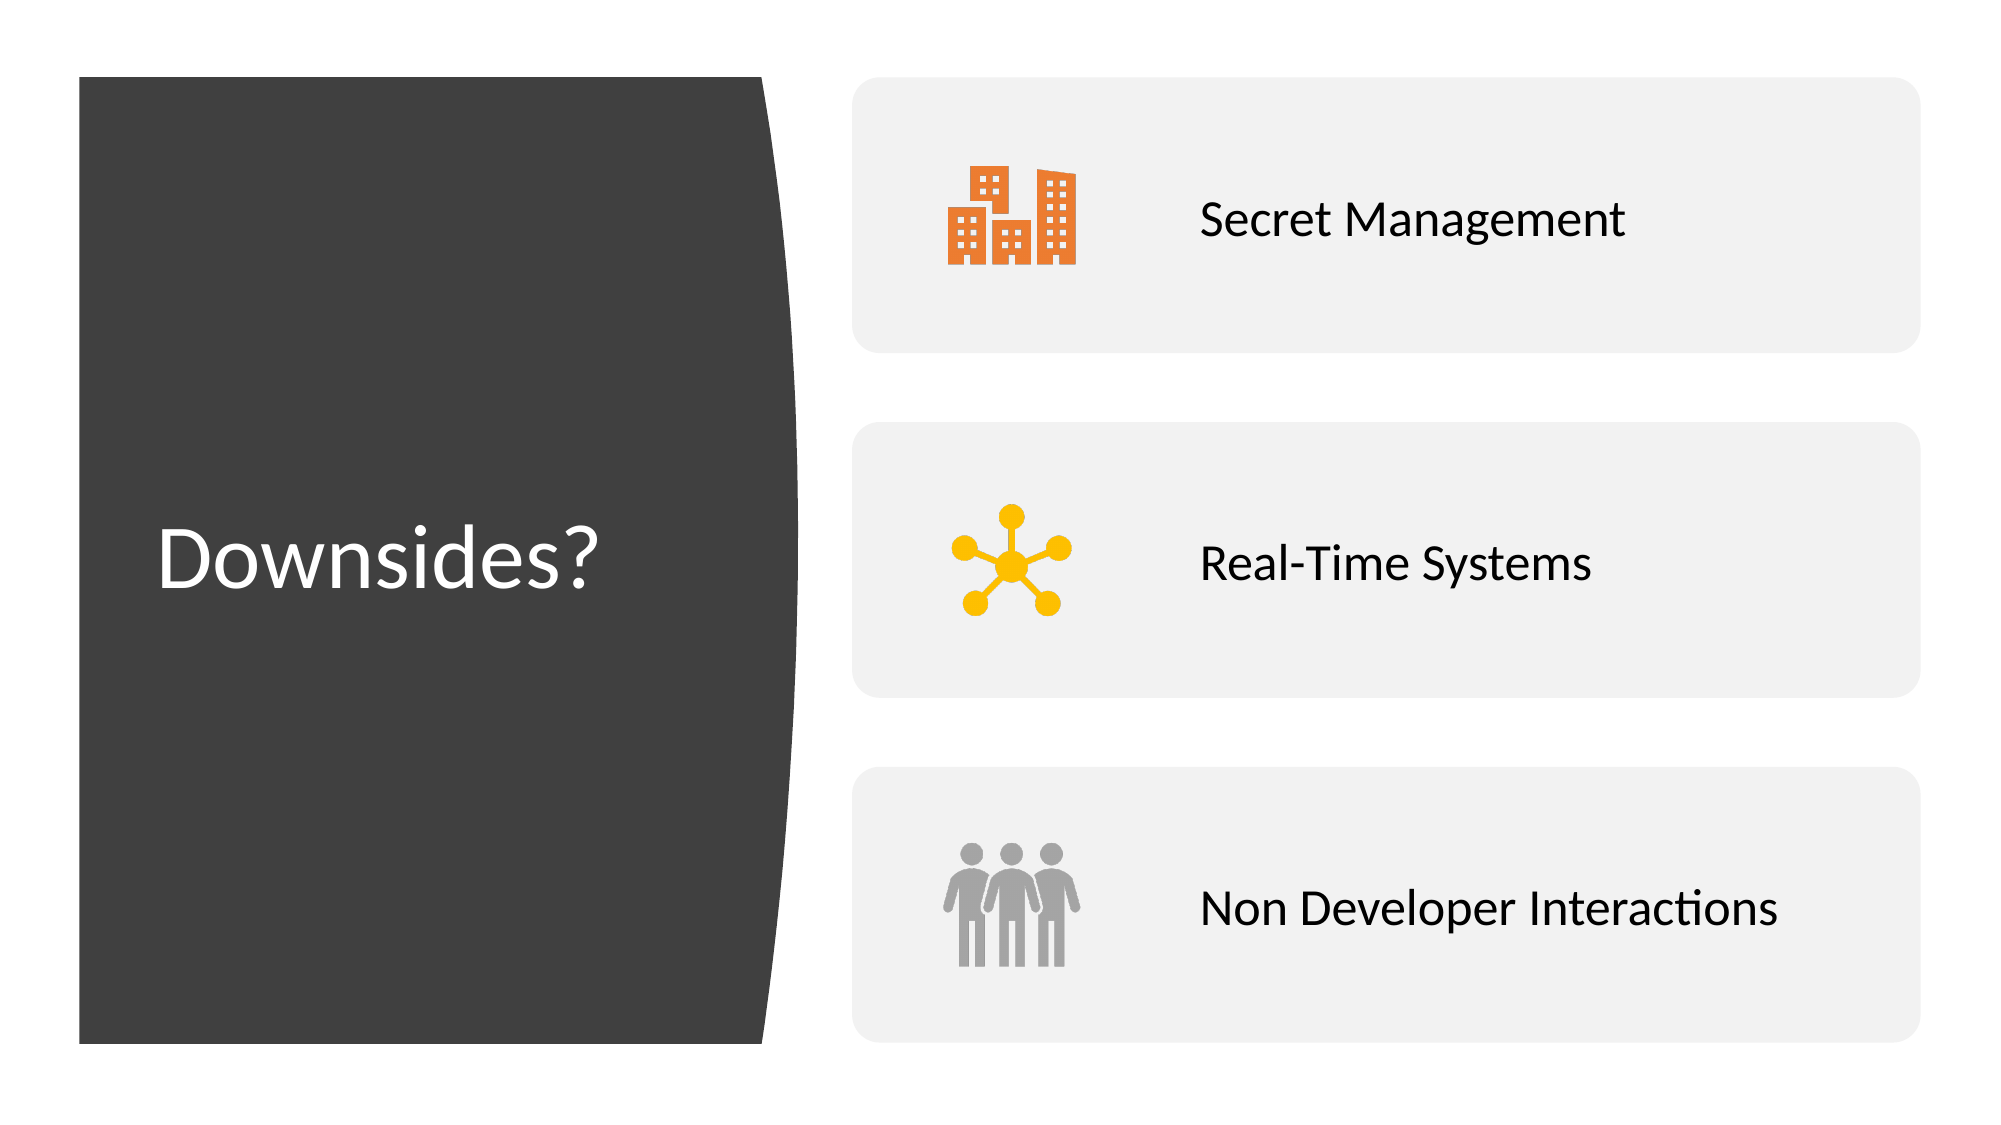

Secret Management
Real-Time Systems
Non Developer Interactions

# Downsides?